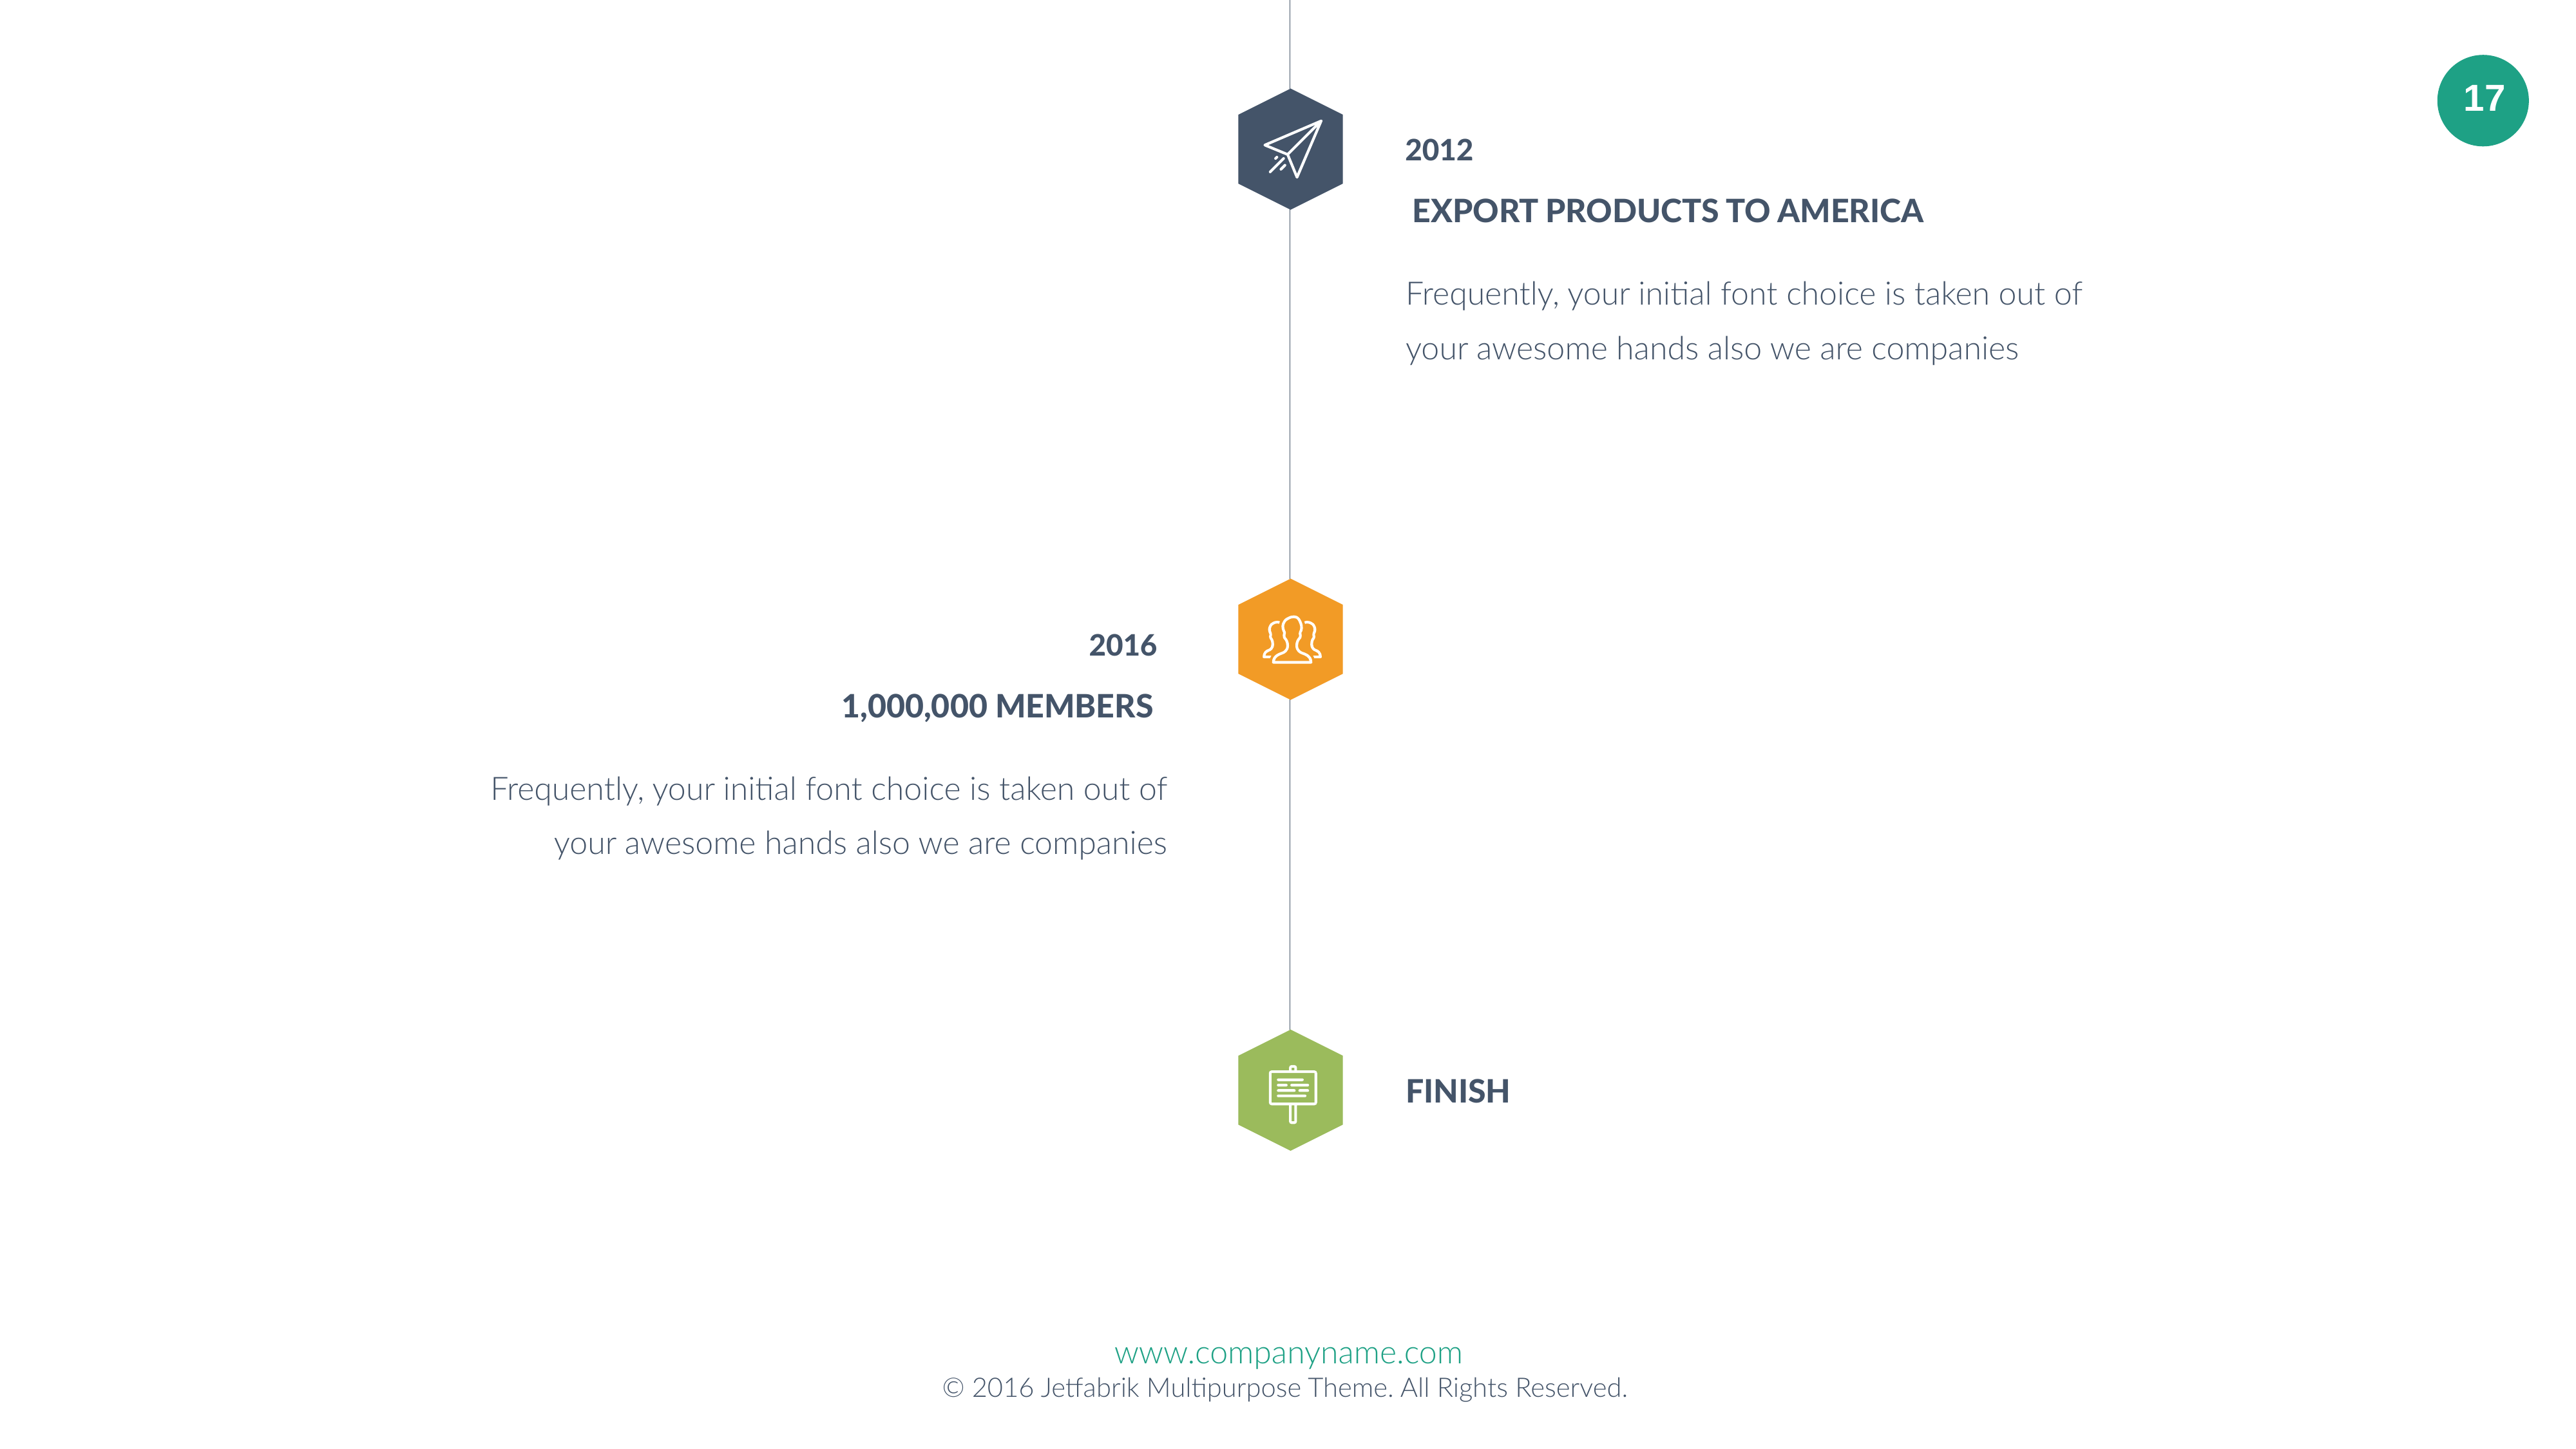

2012
EXPORT PRODUCTS TO AMERICA
Frequently, your initial font choice is taken out of your awesome hands also we are companies

2016
1,000,000 MEMBERS
Frequently, your initial font choice is taken out of your awesome hands also we are companies

FINISH